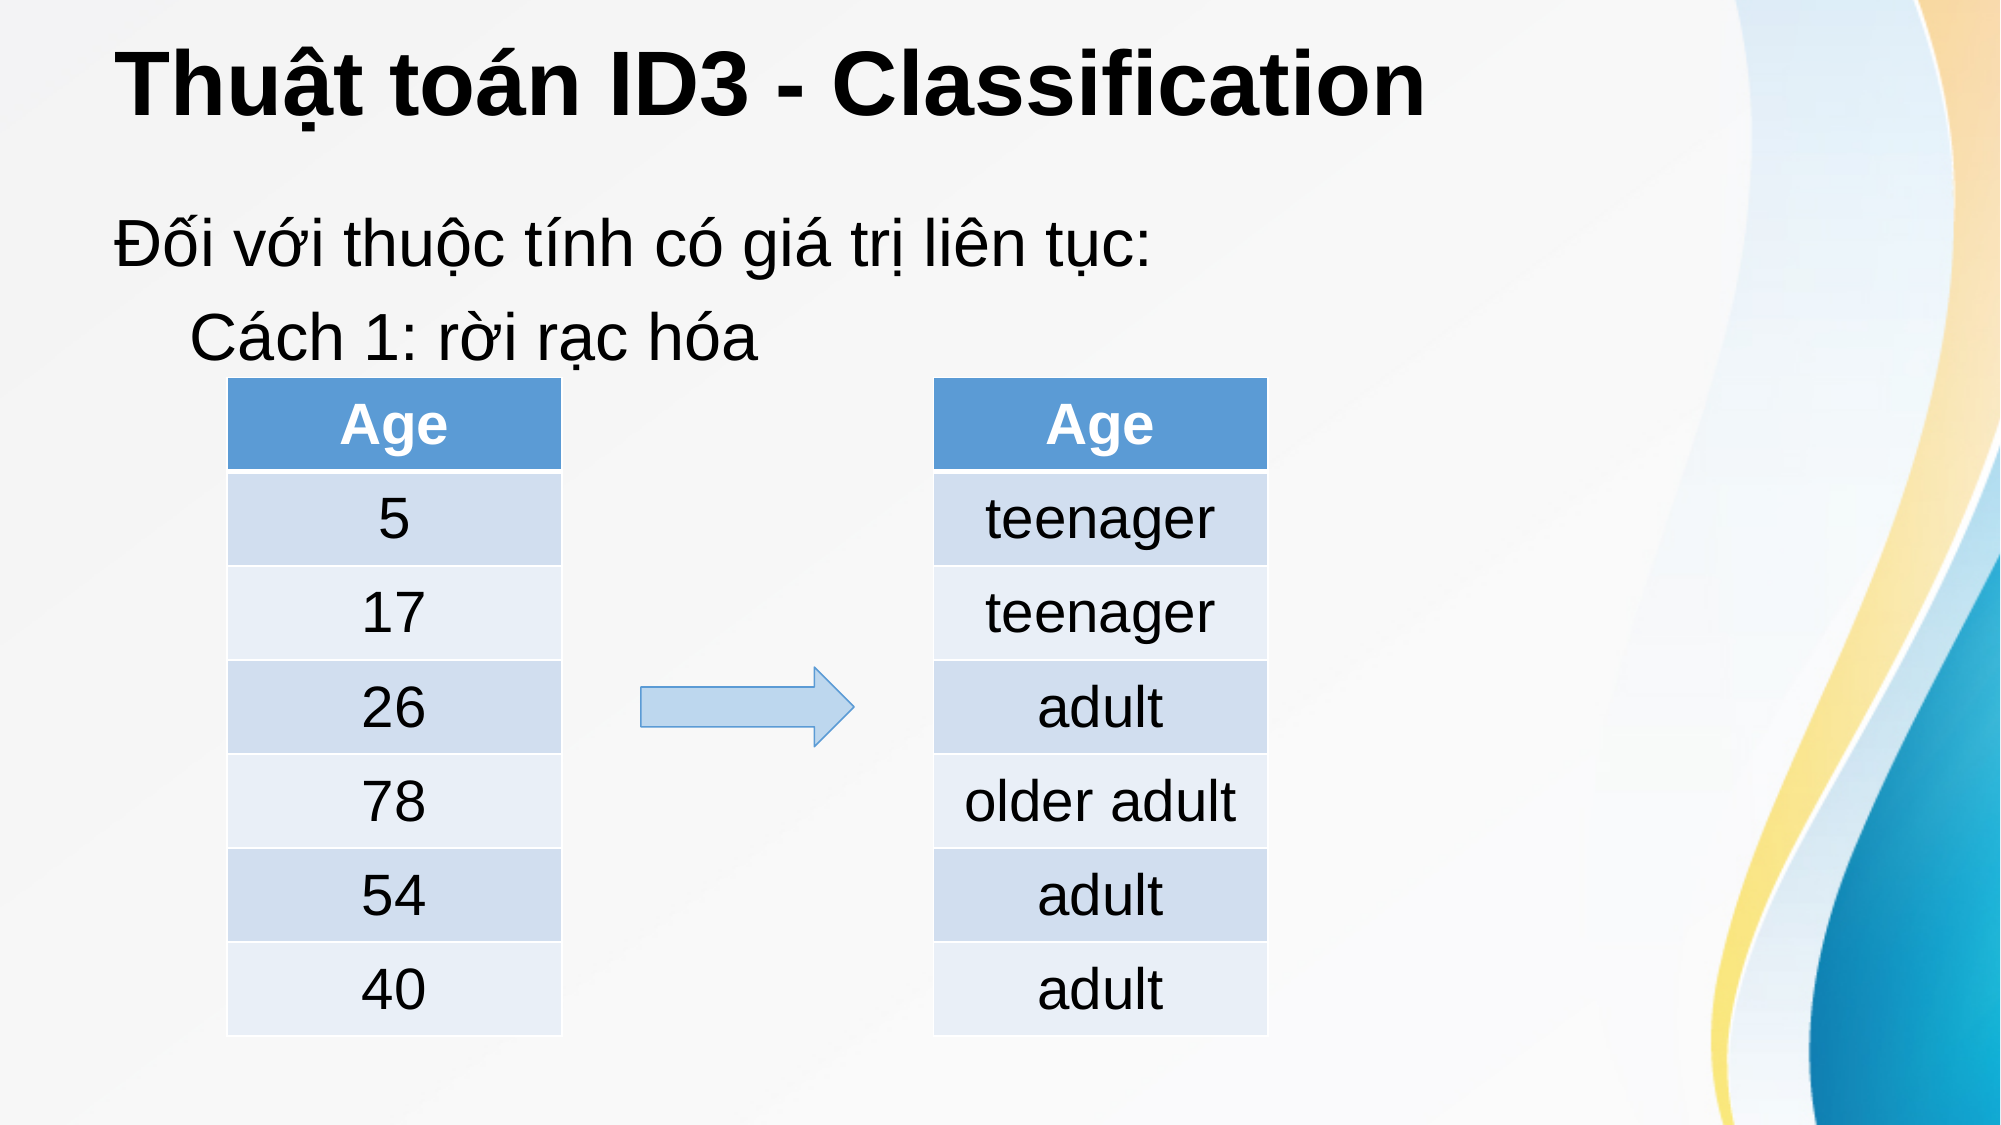

# Thuật toán ID3 - Classification
Đối với thuộc tính có giá trị liên tục:
Cách 1: rời rạc hóa
| Age |
| --- |
| 5 |
| 17 |
| 26 |
| 78 |
| 54 |
| 40 |
| Age |
| --- |
| teenager |
| teenager |
| adult |
| older adult |
| adult |
| adult |